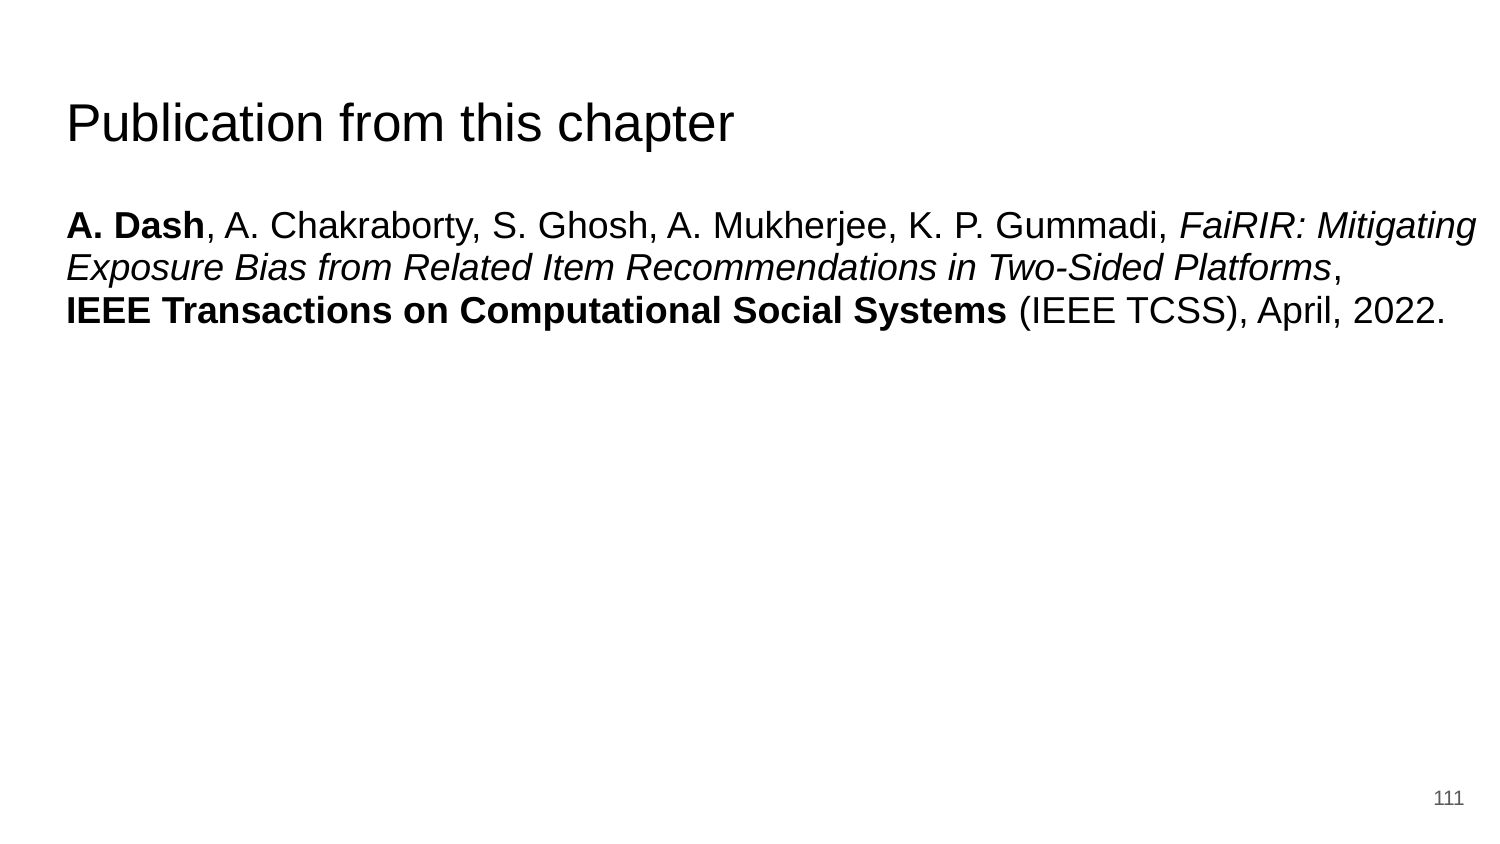

# Publication from this chapter
A. Dash, A. Chakraborty, S. Ghosh, A. Mukherjee, K. P. Gummadi, FaiRIR: Mitigating Exposure Bias from Related Item Recommendations in Two-Sided Platforms,
IEEE Transactions on Computational Social Systems (IEEE TCSS), April, 2022.

111